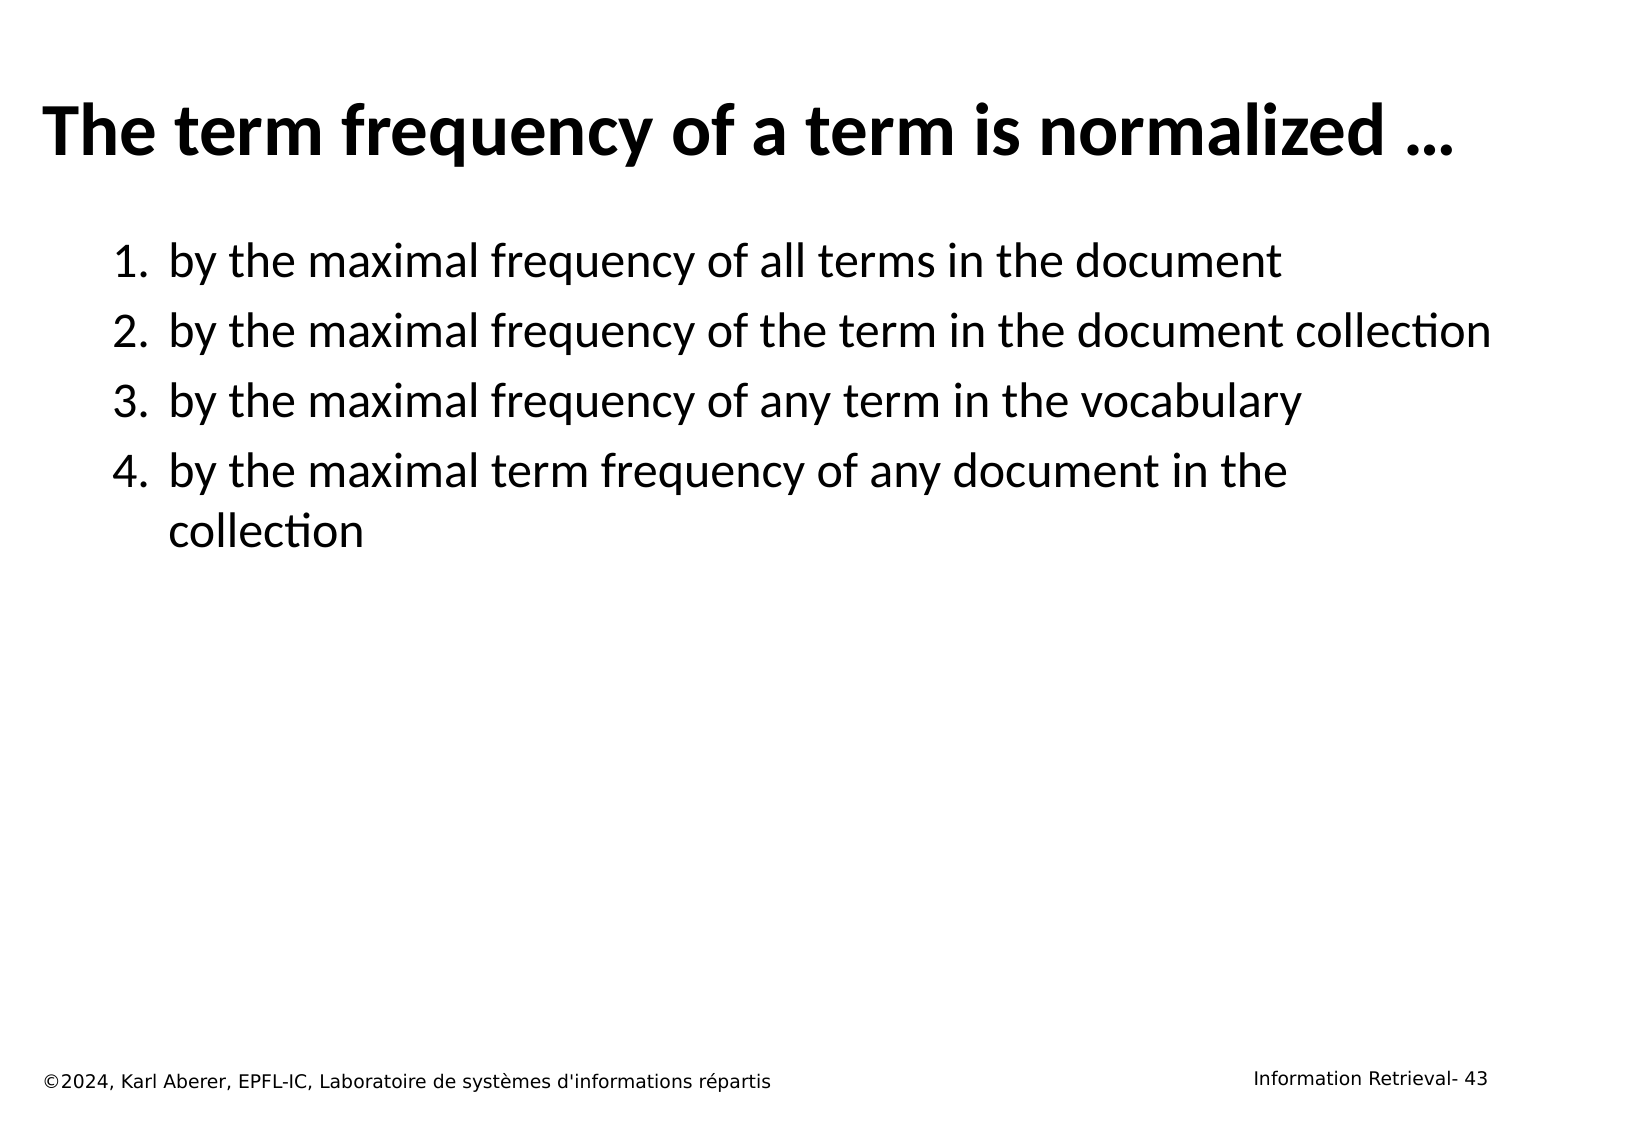

# The term frequency of a term is normalized …
by the maximal frequency of all terms in the document
by the maximal frequency of the term in the document collection
by the maximal frequency of any term in the vocabulary
by the maximal term frequency of any document in the collection
©2024, Karl Aberer, EPFL-IC, Laboratoire de systèmes d'informations répartis